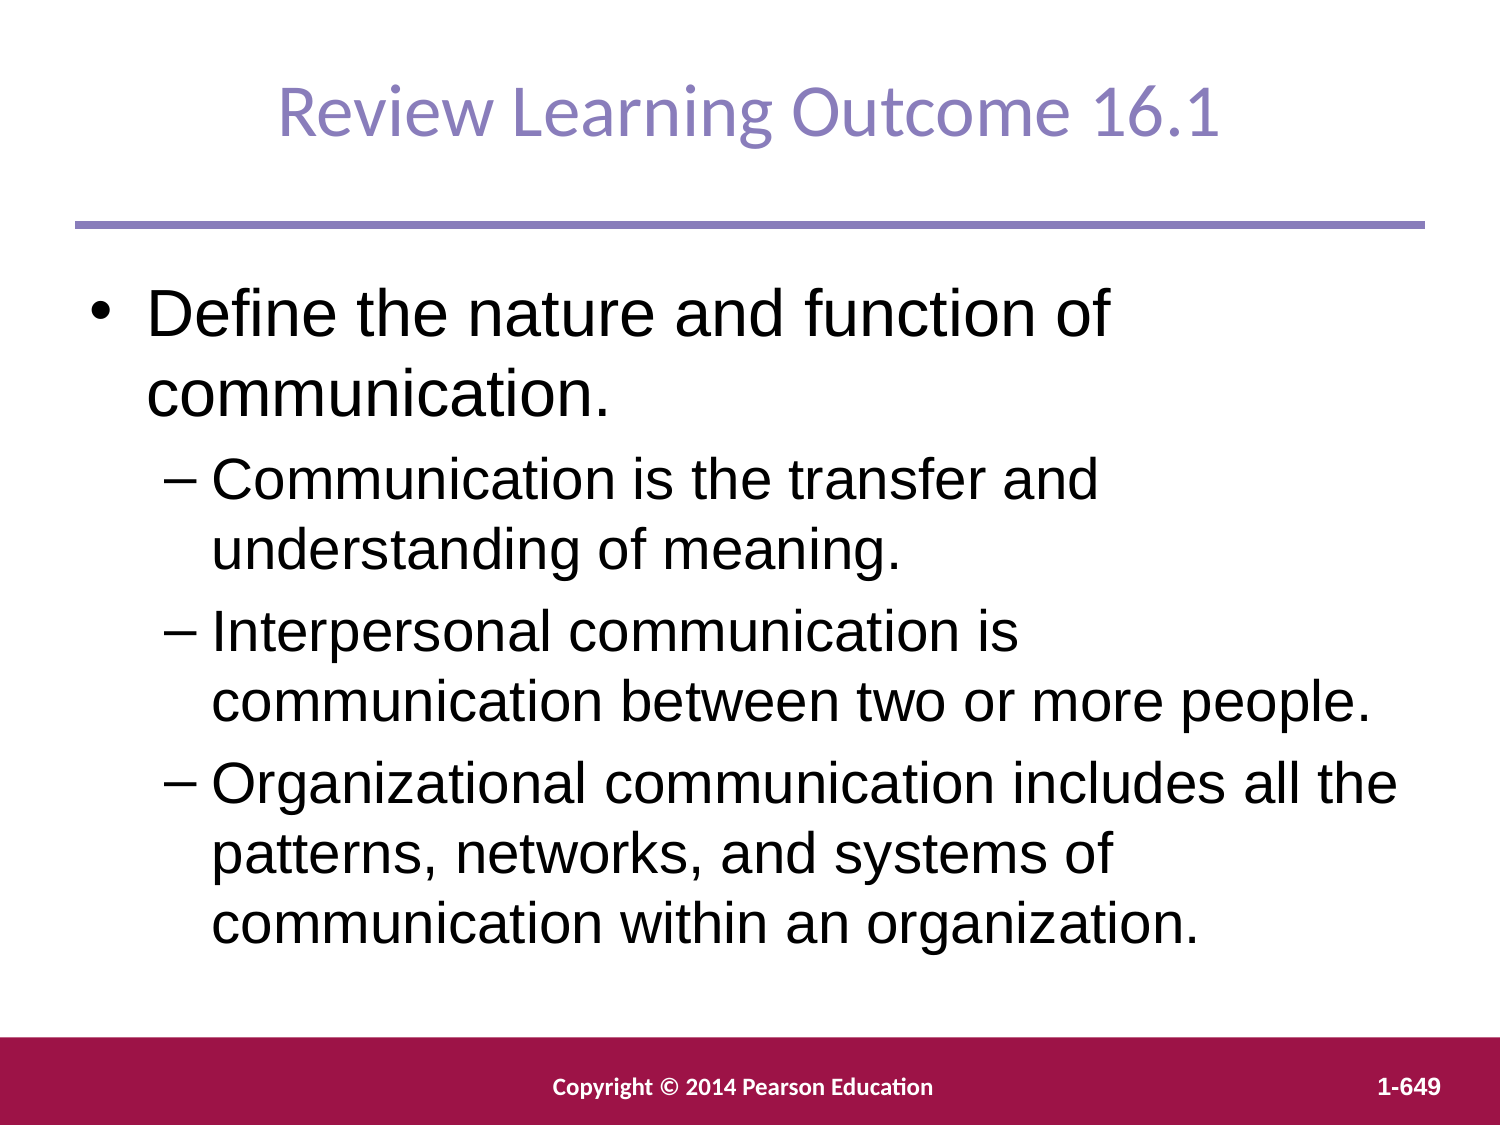

Review Learning Outcome 16.1
Define the nature and function of communication.
Communication is the transfer and understanding of meaning.
Interpersonal communication is communication between two or more people.
Organizational communication includes all the patterns, networks, and systems of communication within an organization.